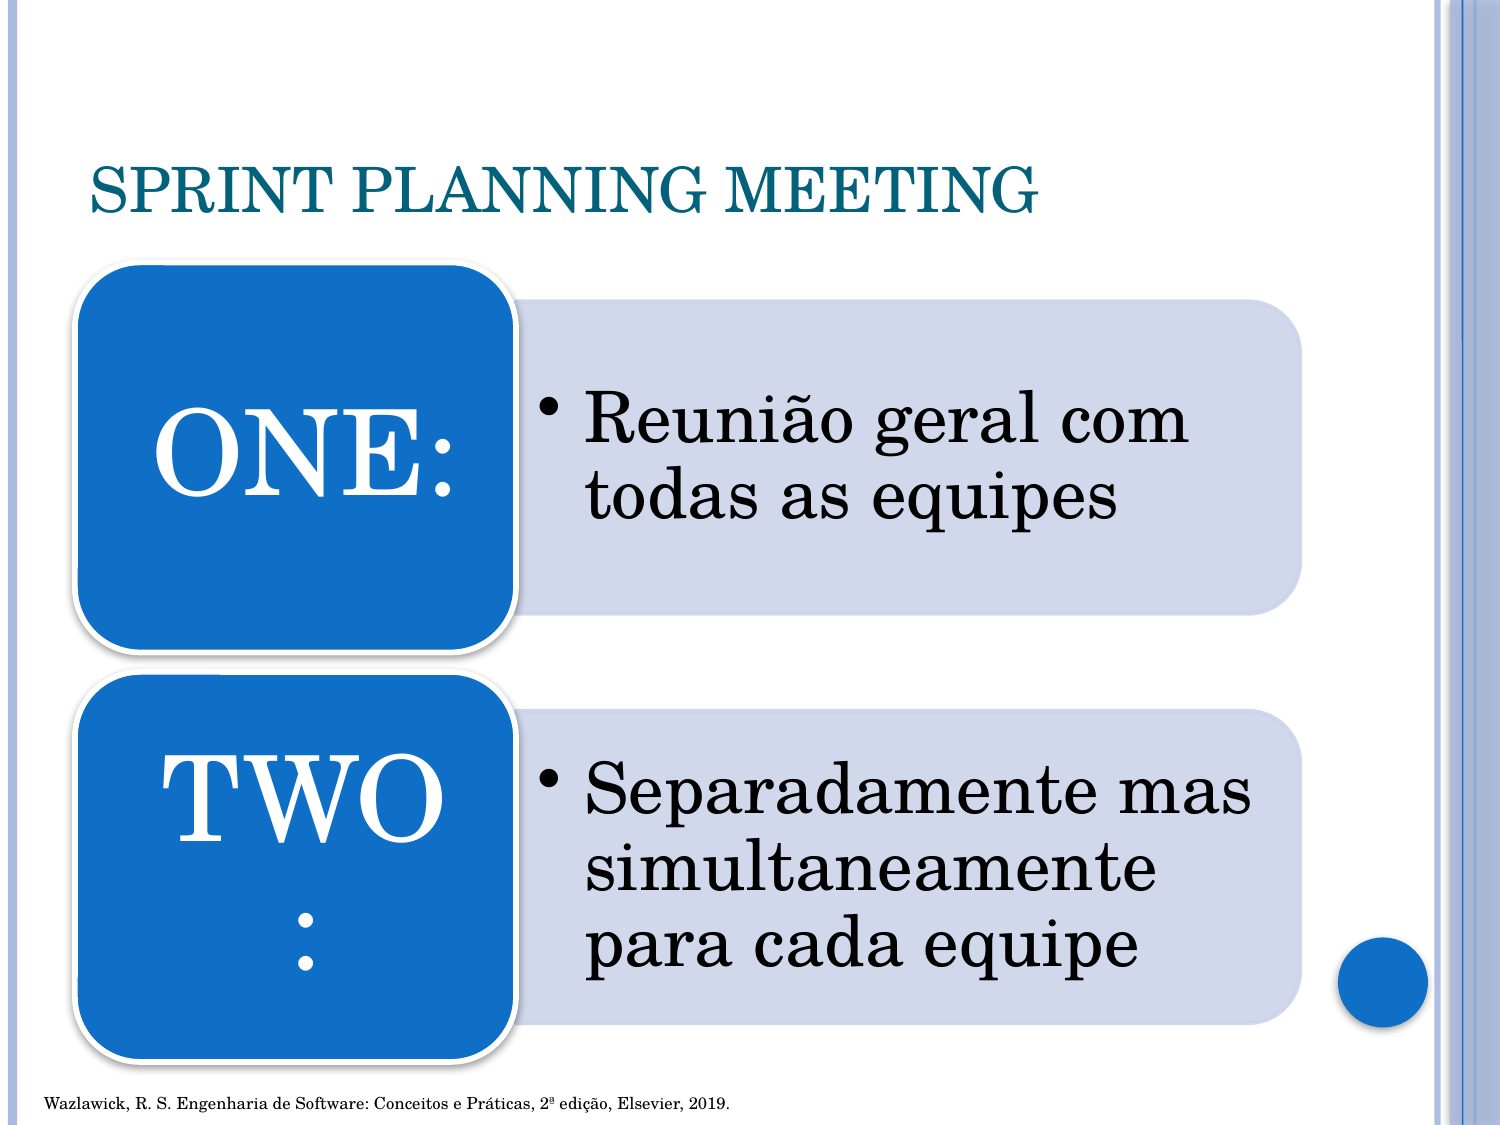

# Sprint planning meeting
Reunião geral com todas as equipes
ONE:
Separadamente mas simultaneamente para cada equipe
TWO: